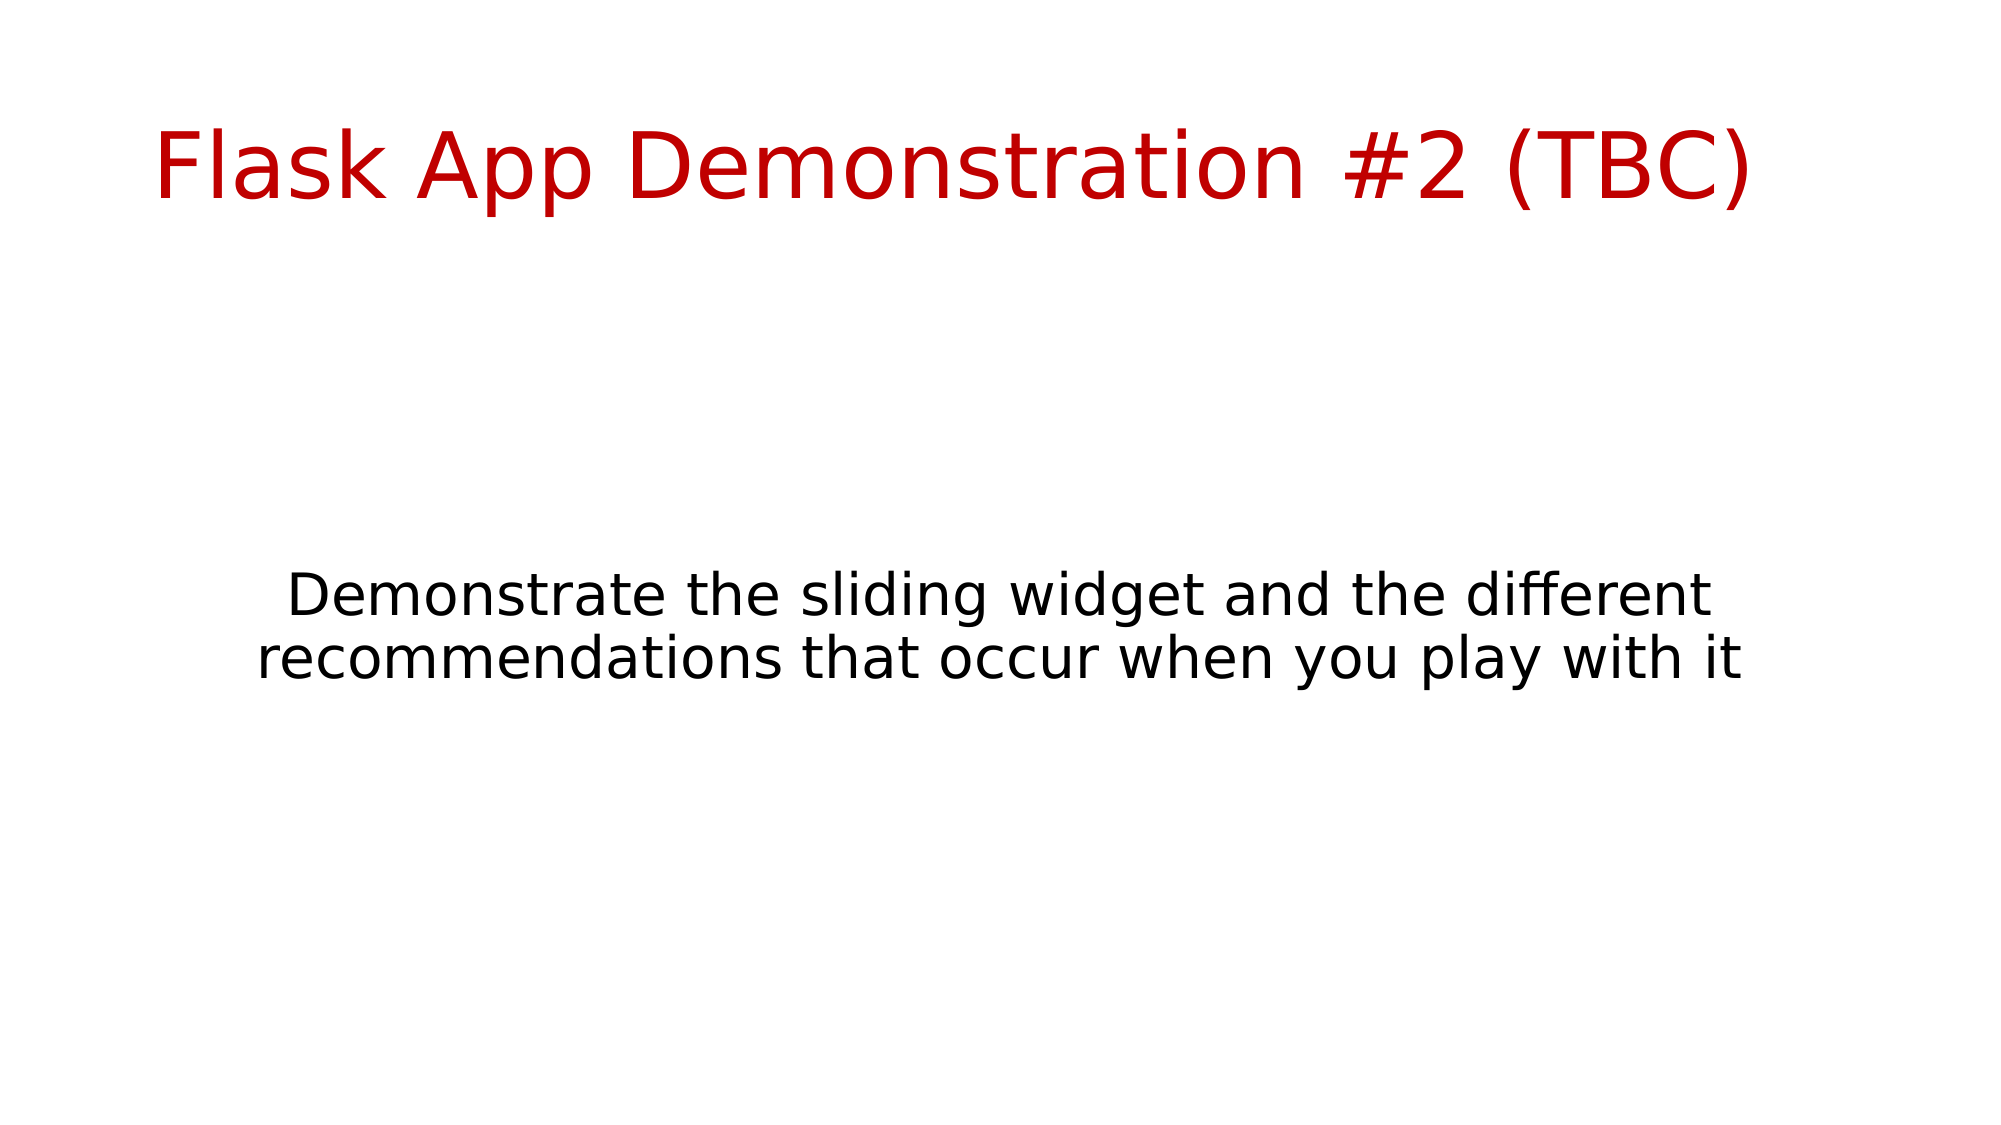

# Flask App Demonstration #2 (TBC)

Demonstrate the sliding widget and the different recommendations that occur when you play with it